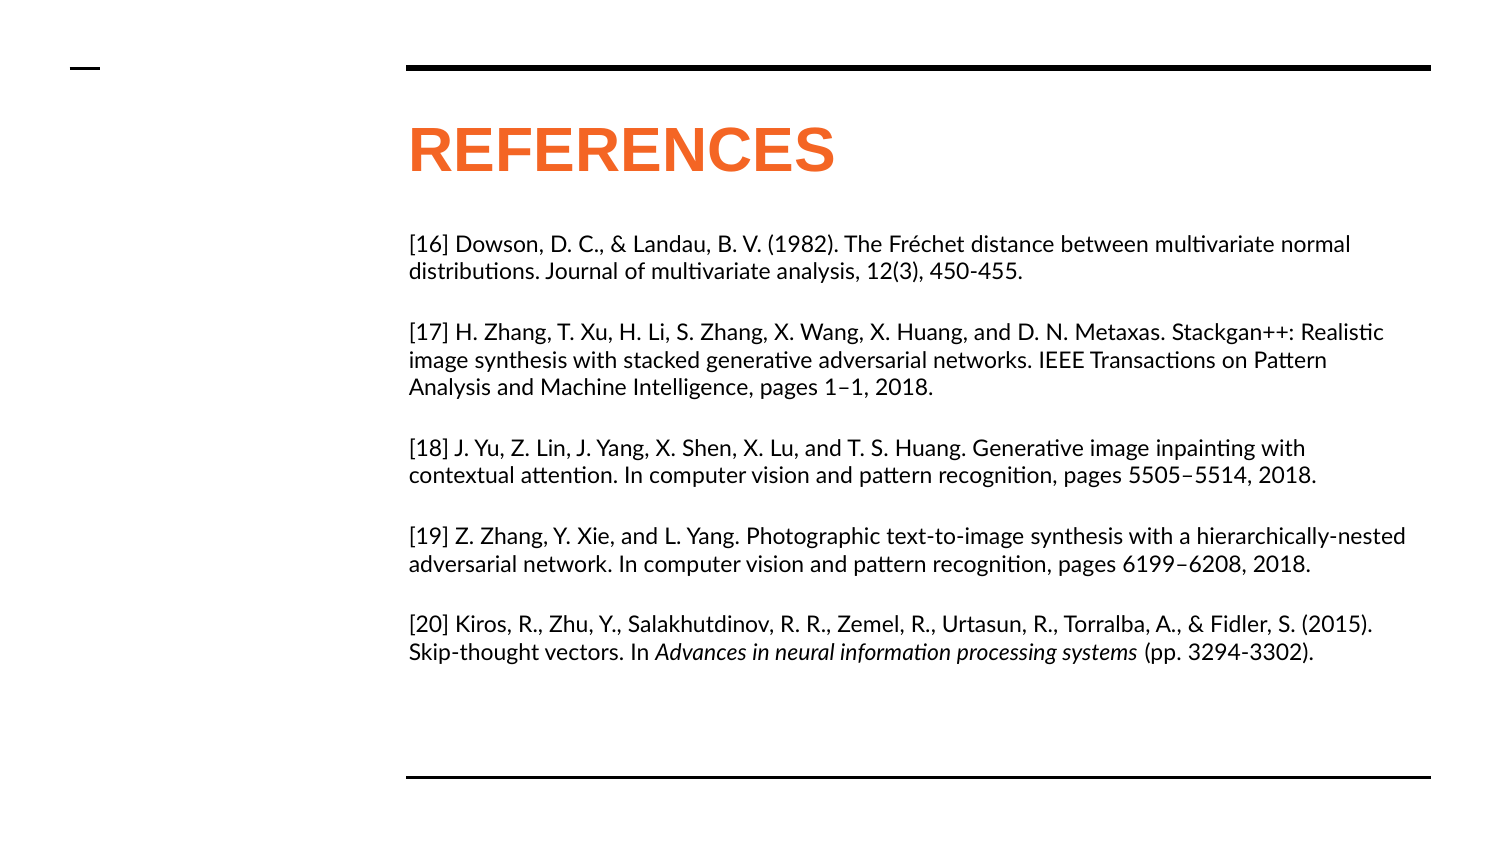

# REFERENCES
[16] Dowson, D. C., & Landau, B. V. (1982). The Fréchet distance between multivariate normal distributions. Journal of multivariate analysis, 12(3), 450-455.
[17] H. Zhang, T. Xu, H. Li, S. Zhang, X. Wang, X. Huang, and D. N. Metaxas. Stackgan++: Realistic image synthesis with stacked generative adversarial networks. IEEE Transactions on Pattern Analysis and Machine Intelligence, pages 1–1, 2018.
[18] J. Yu, Z. Lin, J. Yang, X. Shen, X. Lu, and T. S. Huang. Generative image inpainting with contextual attention. In computer vision and pattern recognition, pages 5505–5514, 2018.
[19] Z. Zhang, Y. Xie, and L. Yang. Photographic text-to-image synthesis with a hierarchically-nested adversarial network. In computer vision and pattern recognition, pages 6199–6208, 2018.
[20] Kiros, R., Zhu, Y., Salakhutdinov, R. R., Zemel, R., Urtasun, R., Torralba, A., & Fidler, S. (2015). Skip-thought vectors. In Advances in neural information processing systems (pp. 3294-3302).